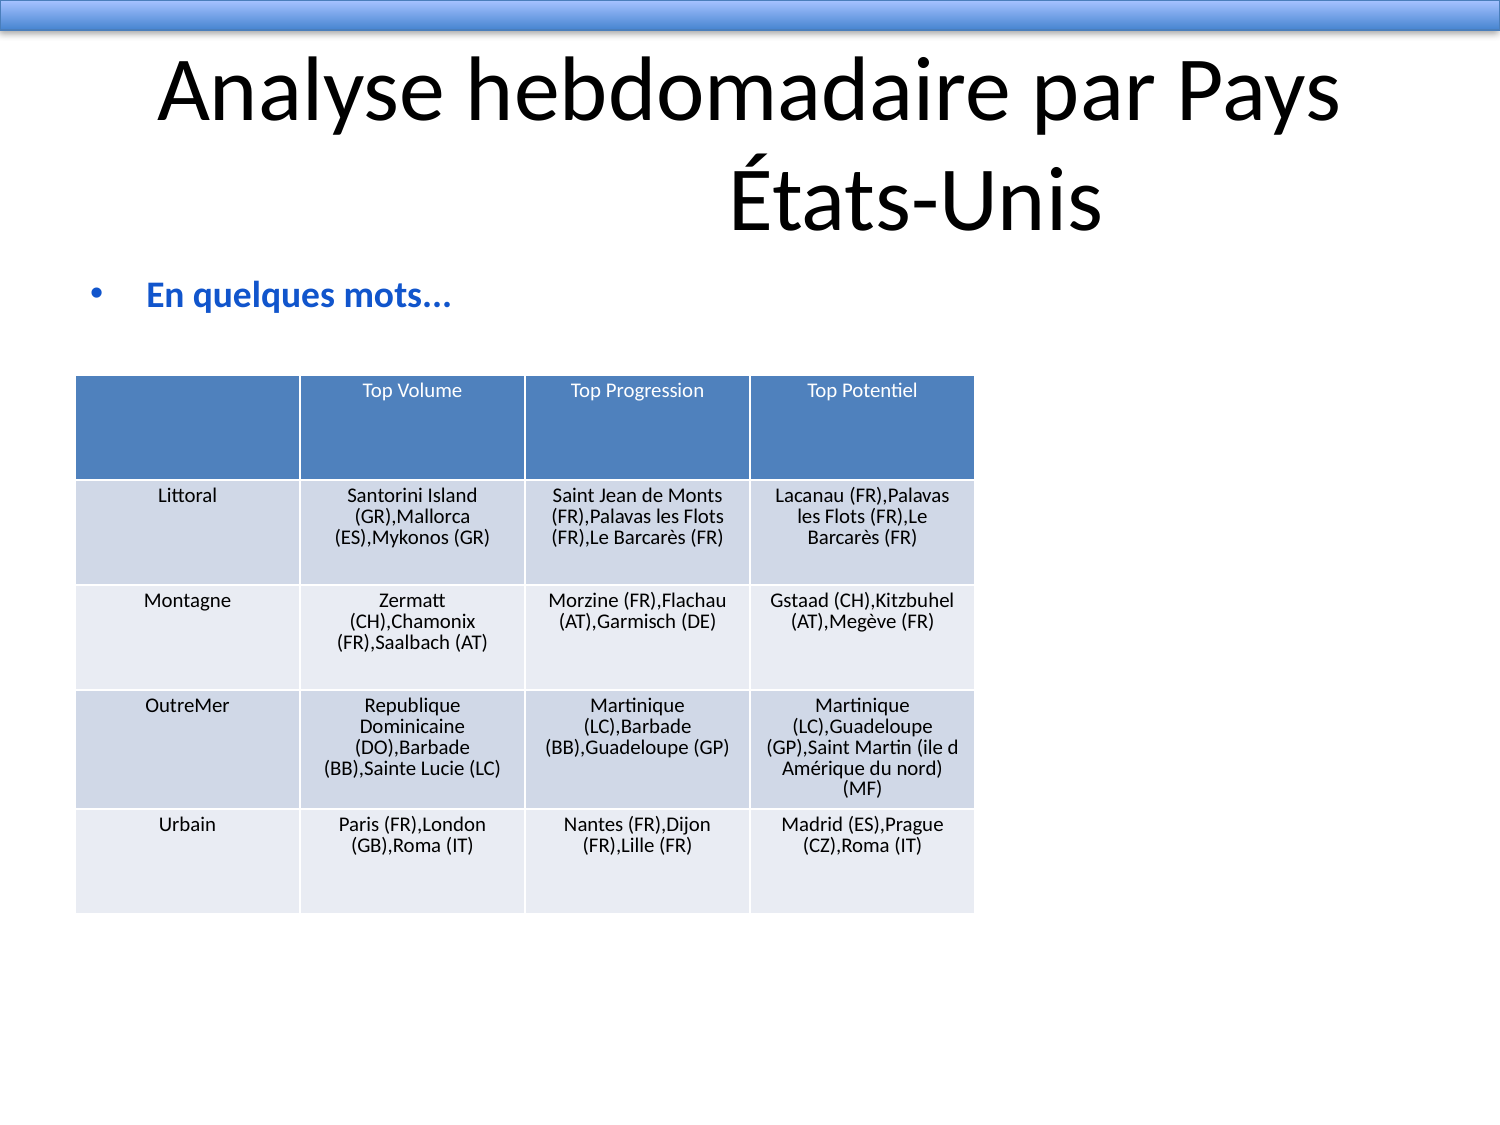

# Analyse hebdomadaire par Pays
                États-Unis
En quelques mots...
|  | Top Volume | Top Progression | Top Potentiel |
| --- | --- | --- | --- |
| Littoral | Santorini Island (GR),Mallorca (ES),Mykonos (GR) | Saint Jean de Monts (FR),Palavas les Flots (FR),Le Barcarès (FR) | Lacanau (FR),Palavas les Flots (FR),Le Barcarès (FR) |
| Montagne | Zermatt (CH),Chamonix (FR),Saalbach (AT) | Morzine (FR),Flachau (AT),Garmisch (DE) | Gstaad (CH),Kitzbuhel (AT),Megève (FR) |
| OutreMer | Republique Dominicaine (DO),Barbade (BB),Sainte Lucie (LC) | Martinique (LC),Barbade (BB),Guadeloupe (GP) | Martinique (LC),Guadeloupe (GP),Saint Martin (ile d Amérique du nord) (MF) |
| Urbain | Paris (FR),London (GB),Roma (IT) | Nantes (FR),Dijon (FR),Lille (FR) | Madrid (ES),Prague (CZ),Roma (IT) |